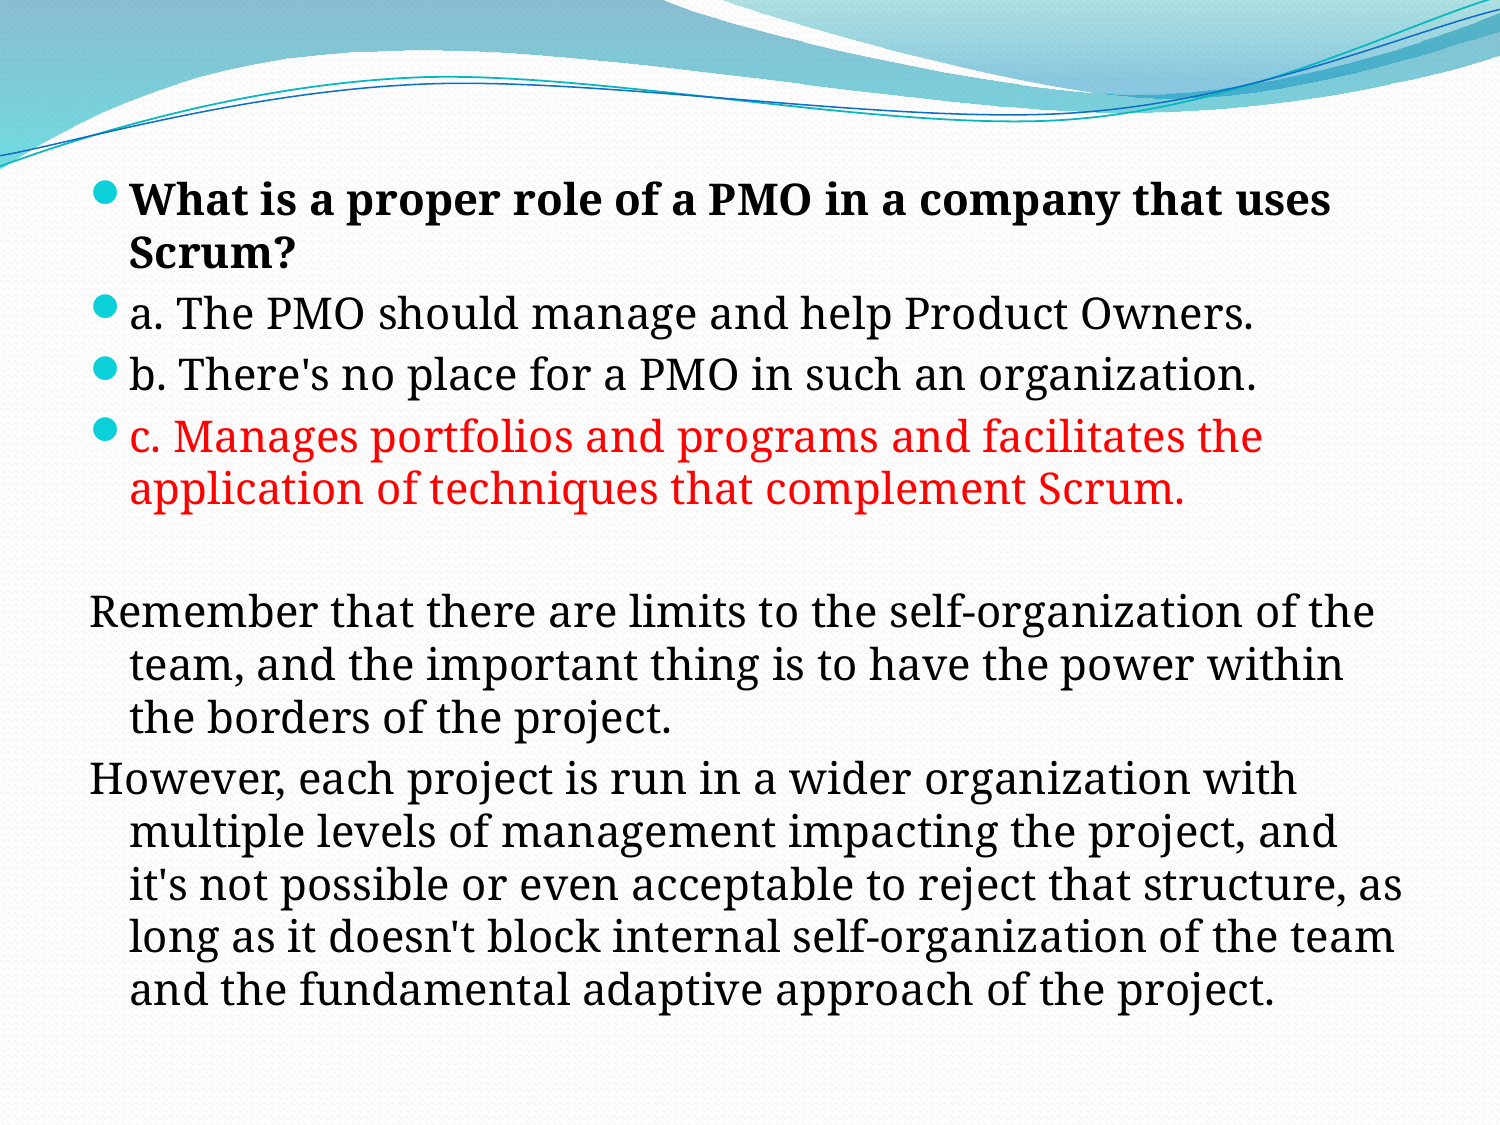

What is a proper role of a PMO in a company that uses Scrum?
a. The PMO should manage and help Product Owners.
b. There's no place for a PMO in such an organization.
c. Manages portfolios and programs and facilitates the application of techniques that complement Scrum.

Remember that there are limits to the self-organization of the team, and the important thing is to have the power within the borders of the project.
However, each project is run in a wider organization with multiple levels of management impacting the project, and it's not possible or even acceptable to reject that structure, as long as it doesn't block internal self-organization of the team and the fundamental adaptive approach of the project.